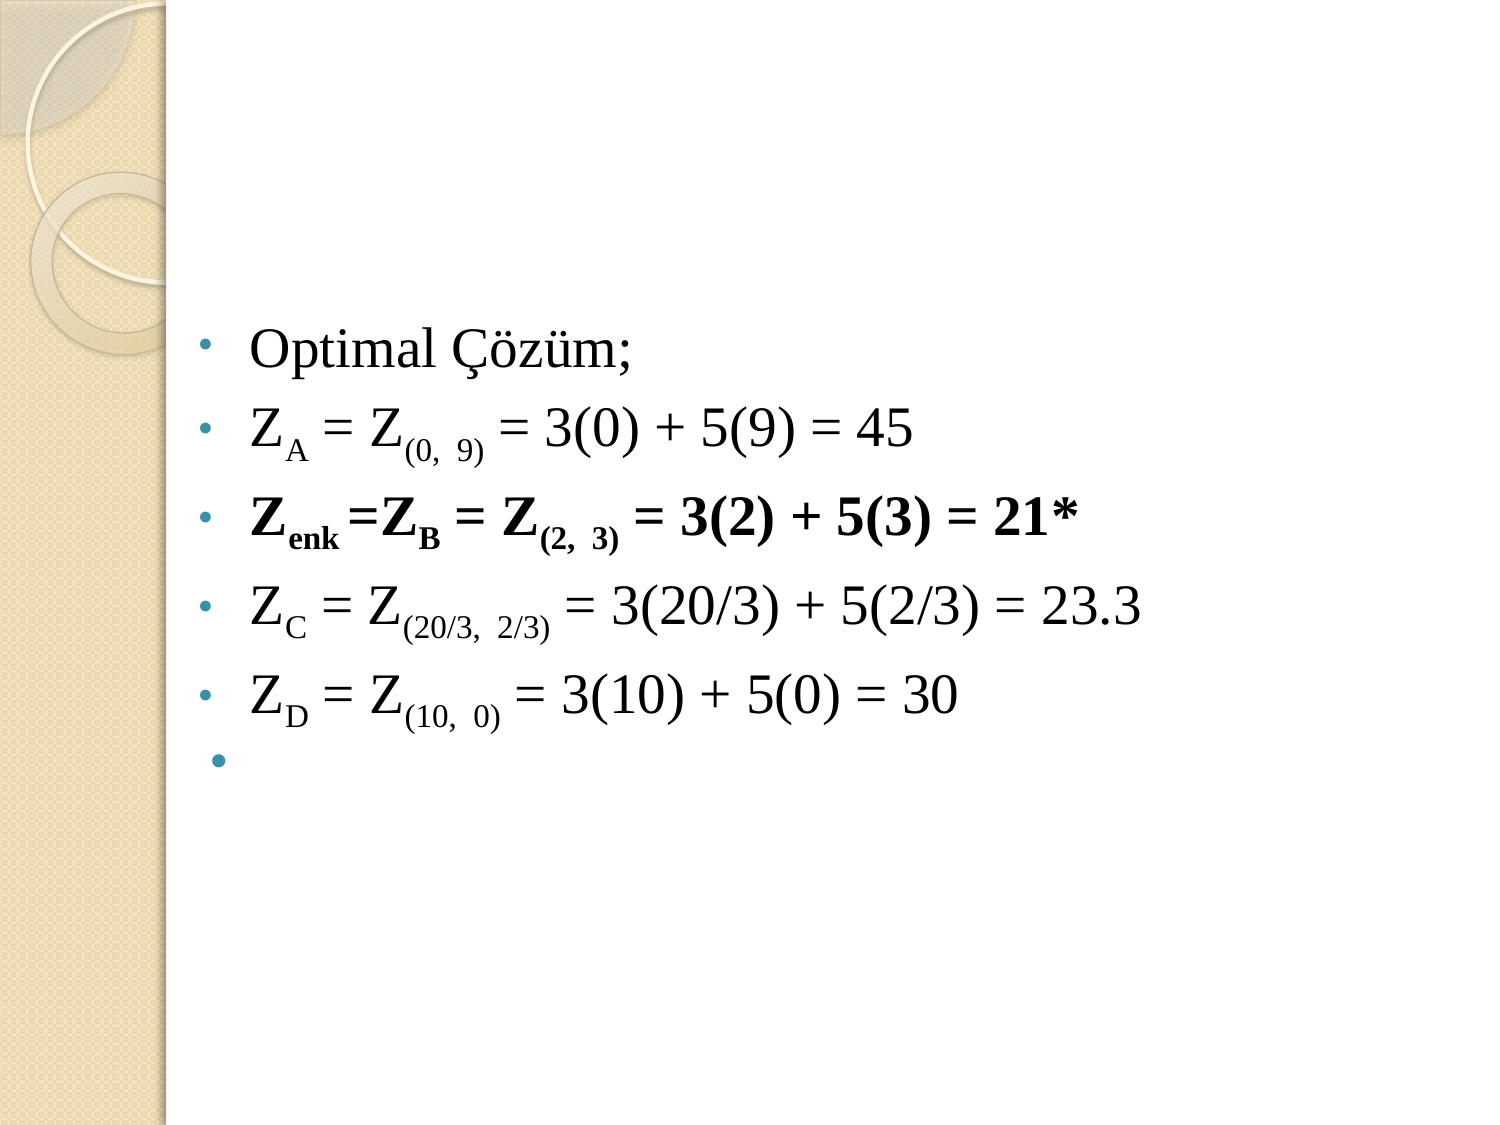

Optimal Çözüm;
ZA = Z(0,  9) = 3(0) + 5(9) = 45
Zenk =ZB = Z(2,  3) = 3(2) + 5(3) = 21*
ZC = Z(20/3,  2/3) = 3(20/3) + 5(2/3) = 23.3
ZD = Z(10,  0) = 3(10) + 5(0) = 30